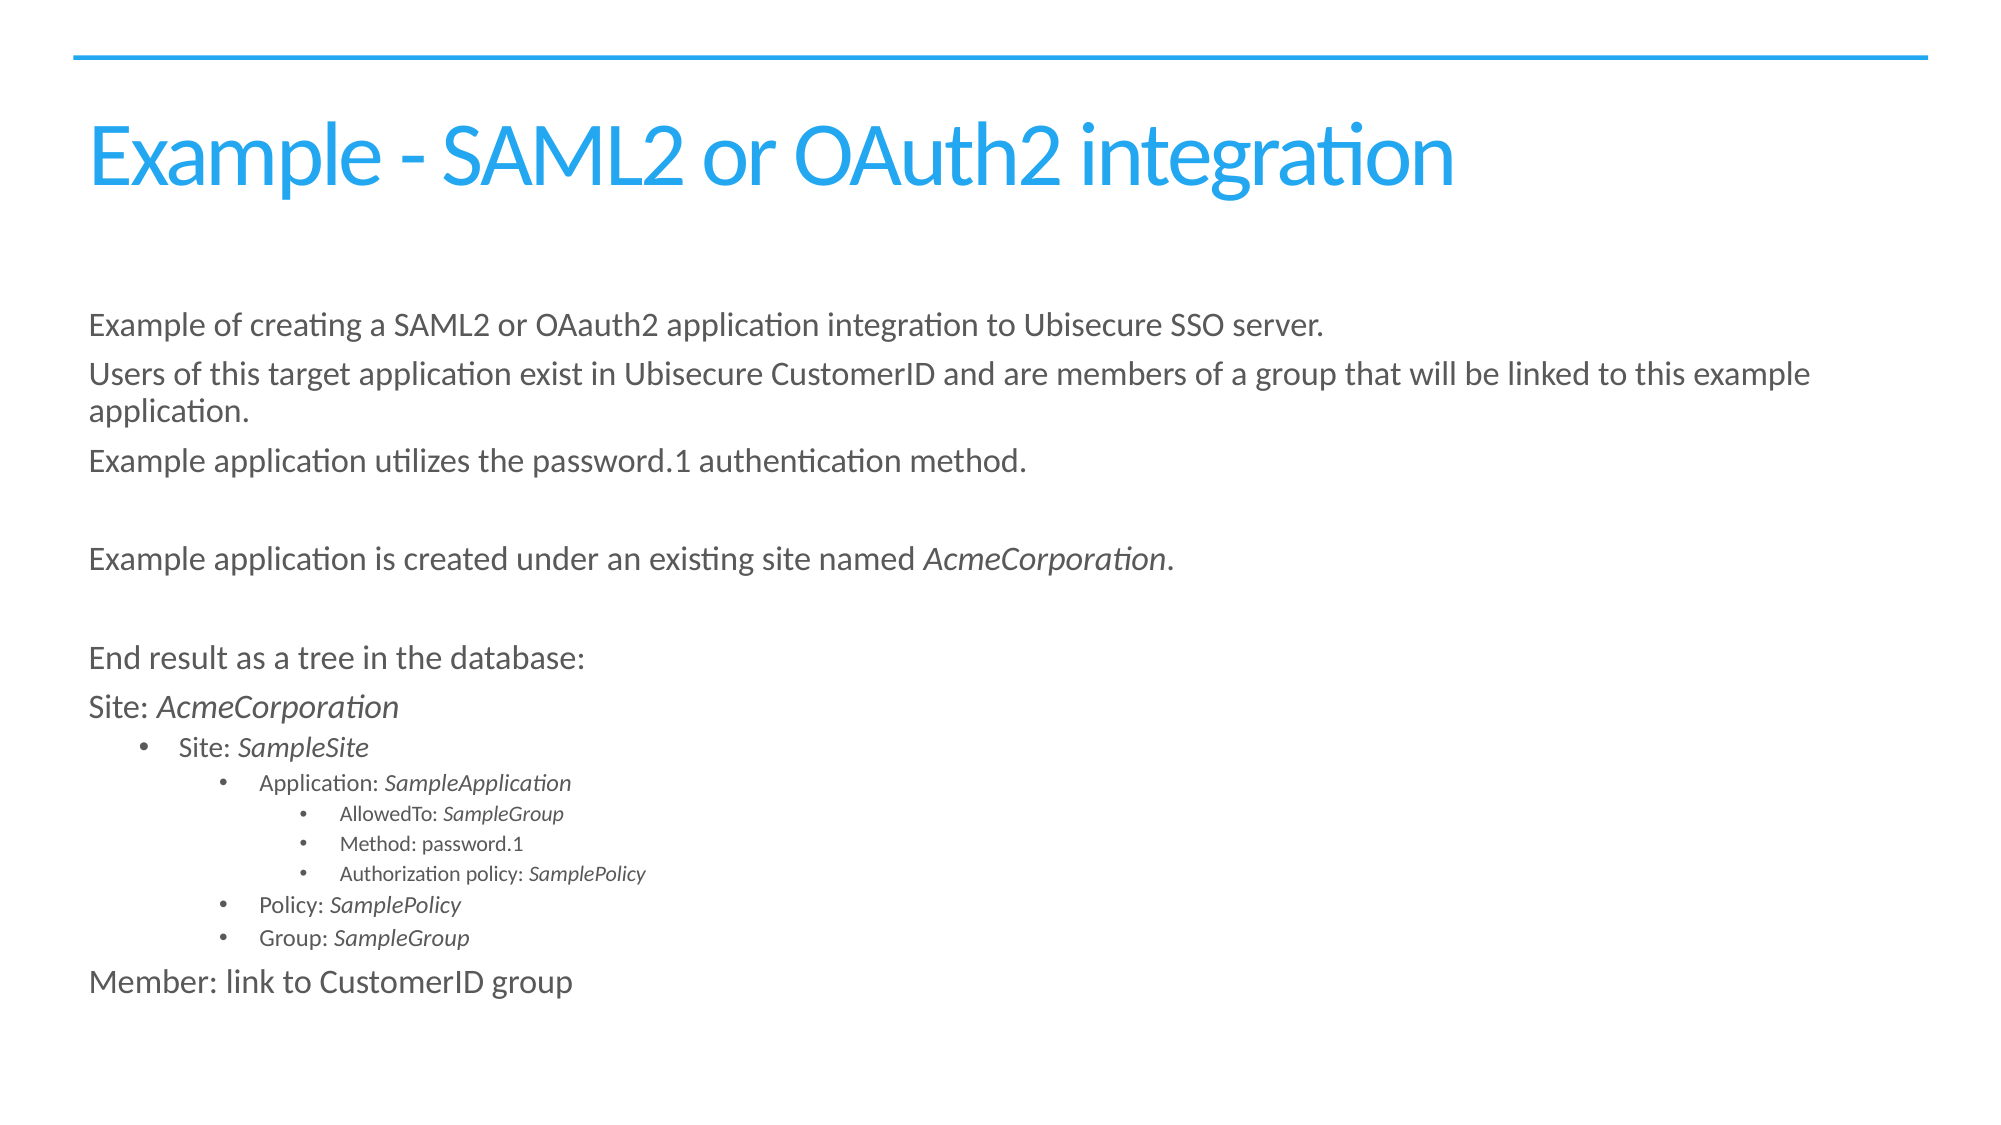

# Example - SAML2 or OAuth2 integration
Example of creating a SAML2 or OAauth2 application integration to Ubisecure SSO server.
Users of this target application exist in Ubisecure CustomerID and are members of a group that will be linked to this example application.
Example application utilizes the password.1 authentication method.

Example application is created under an existing site named AcmeCorporation.

End result as a tree in the database:
Site: AcmeCorporation
Site: SampleSite
Application: SampleApplication
AllowedTo: SampleGroup
Method: password.1
Authorization policy: SamplePolicy
Policy: SamplePolicy
Group: SampleGroup
Member: link to CustomerID group